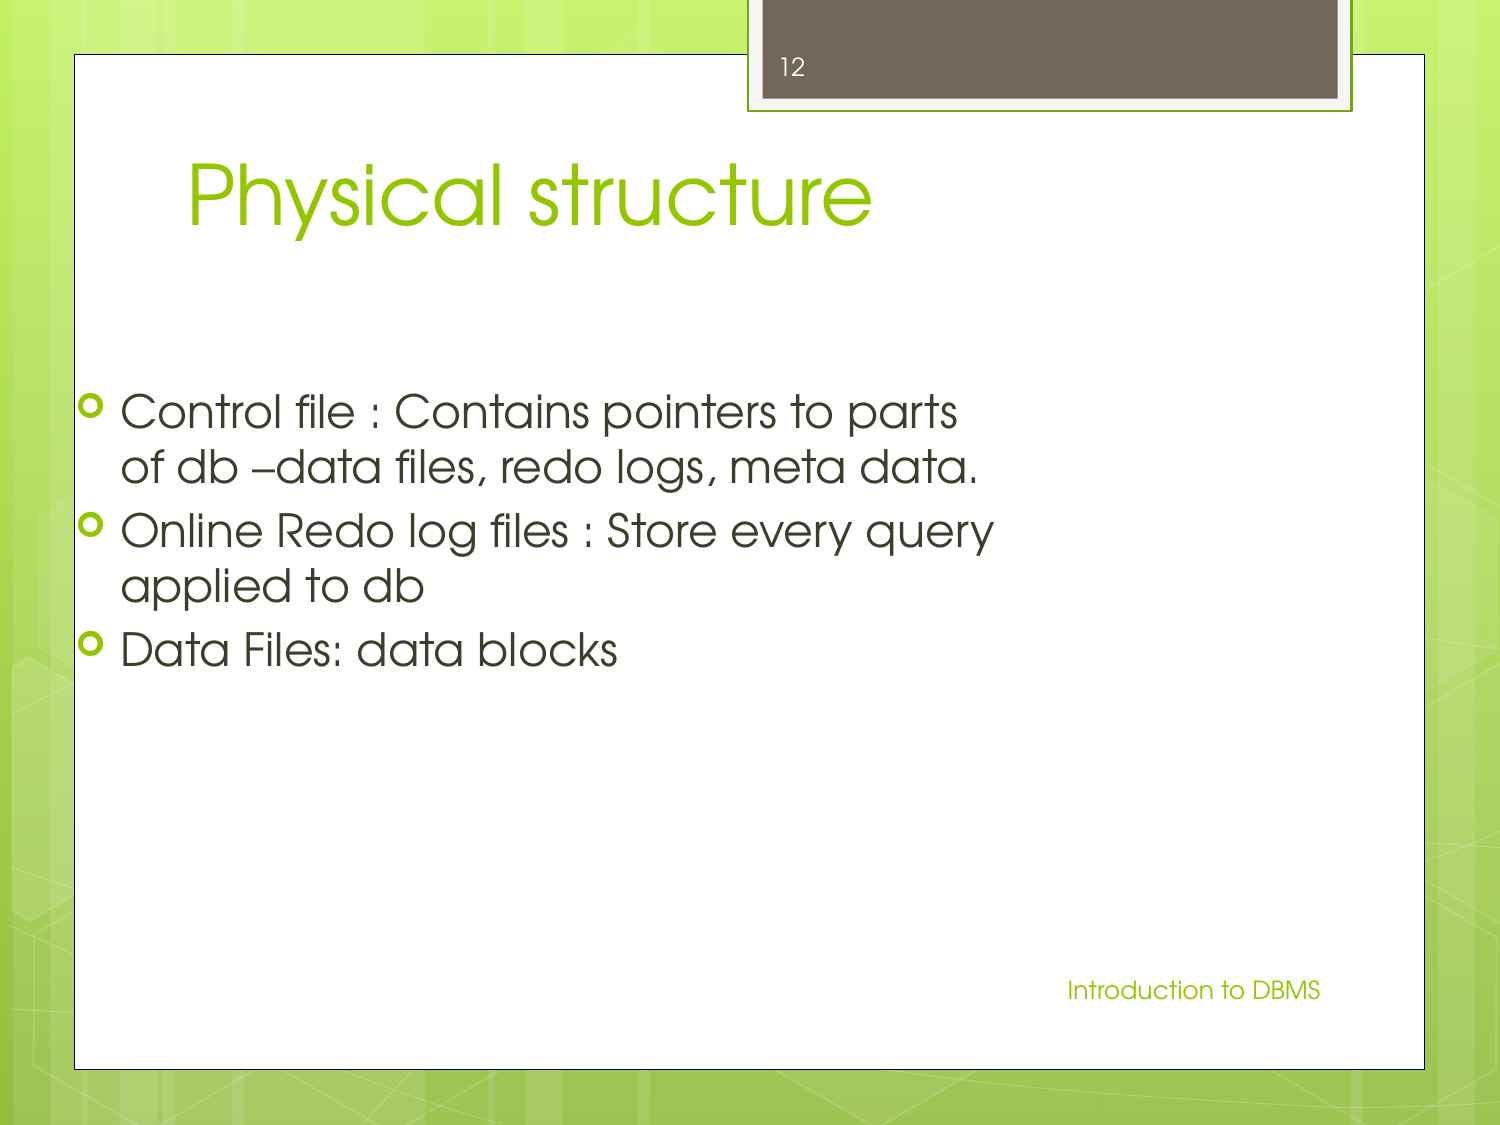

12
# Physical structure
Control file : Contains pointers to parts of db –data files, redo logs, meta data.
Online Redo log files : Store every query applied to db
Data Files: data blocks
Introduction to DBMS